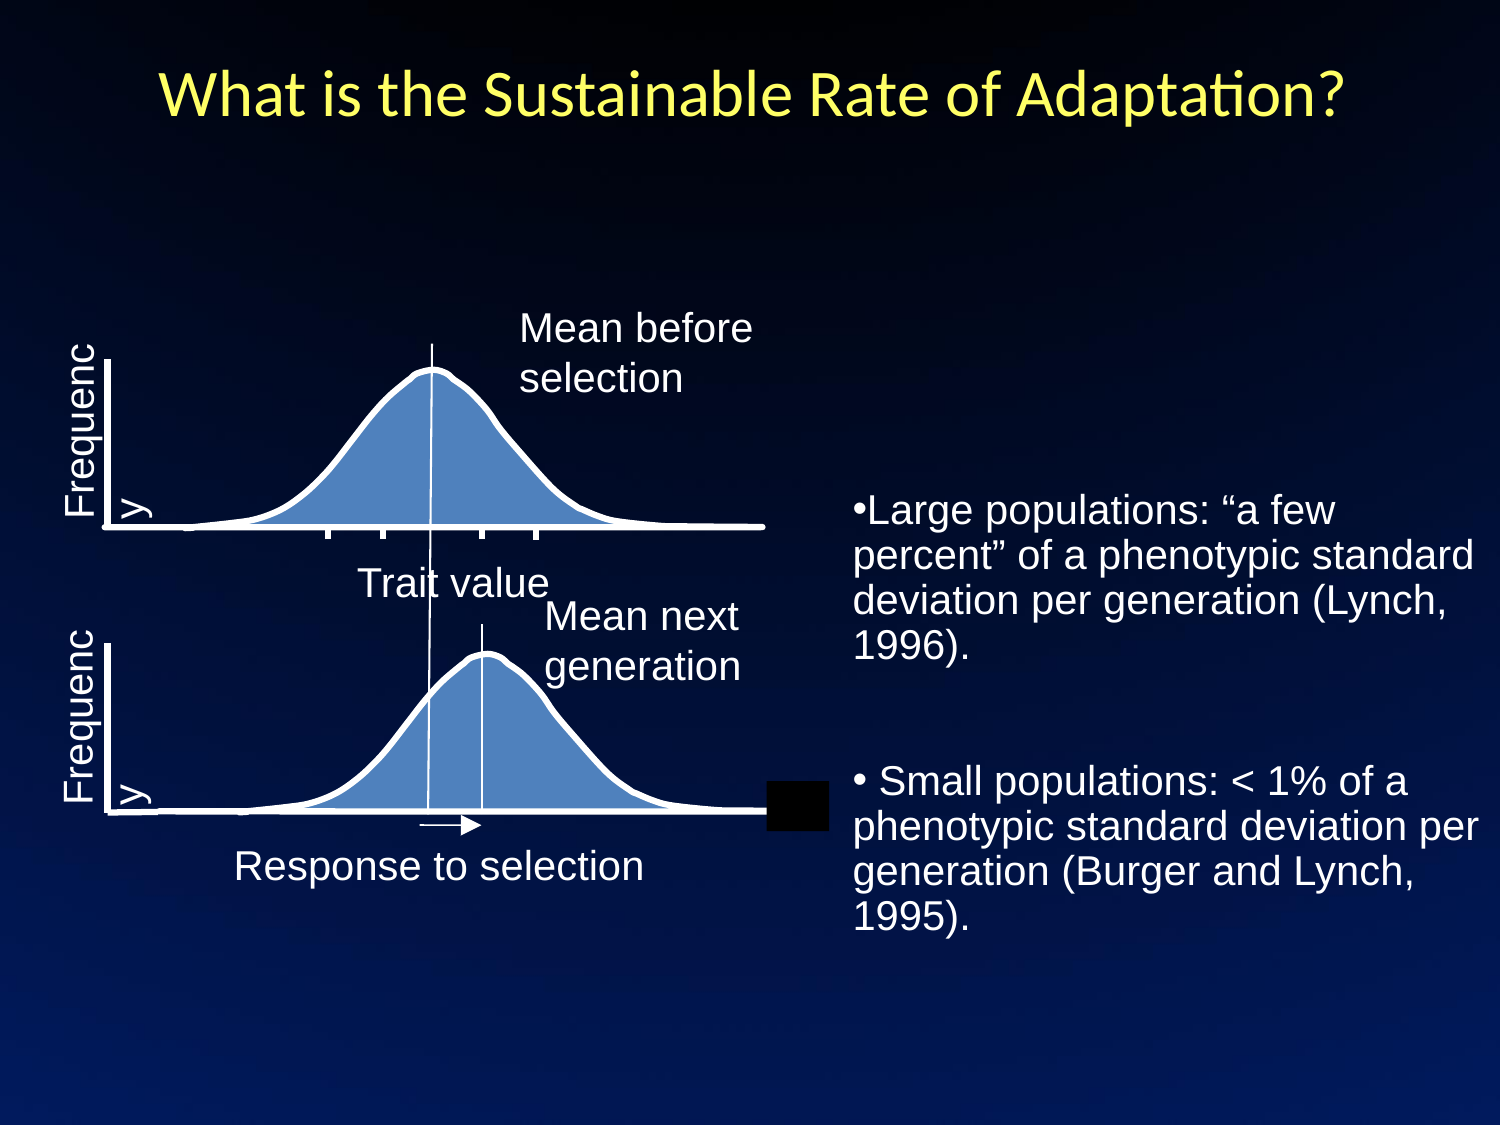

What is the Sustainable Rate of Adaptation?
Mean before
selection

Frequency
Trait value
Mean next
generation

Frequency

Response to selection
Large populations: “a few percent” of a phenotypic standard deviation per generation (Lynch, 1996).

 Small populations: < 1% of a phenotypic standard deviation per generation (Burger and Lynch, 1995).